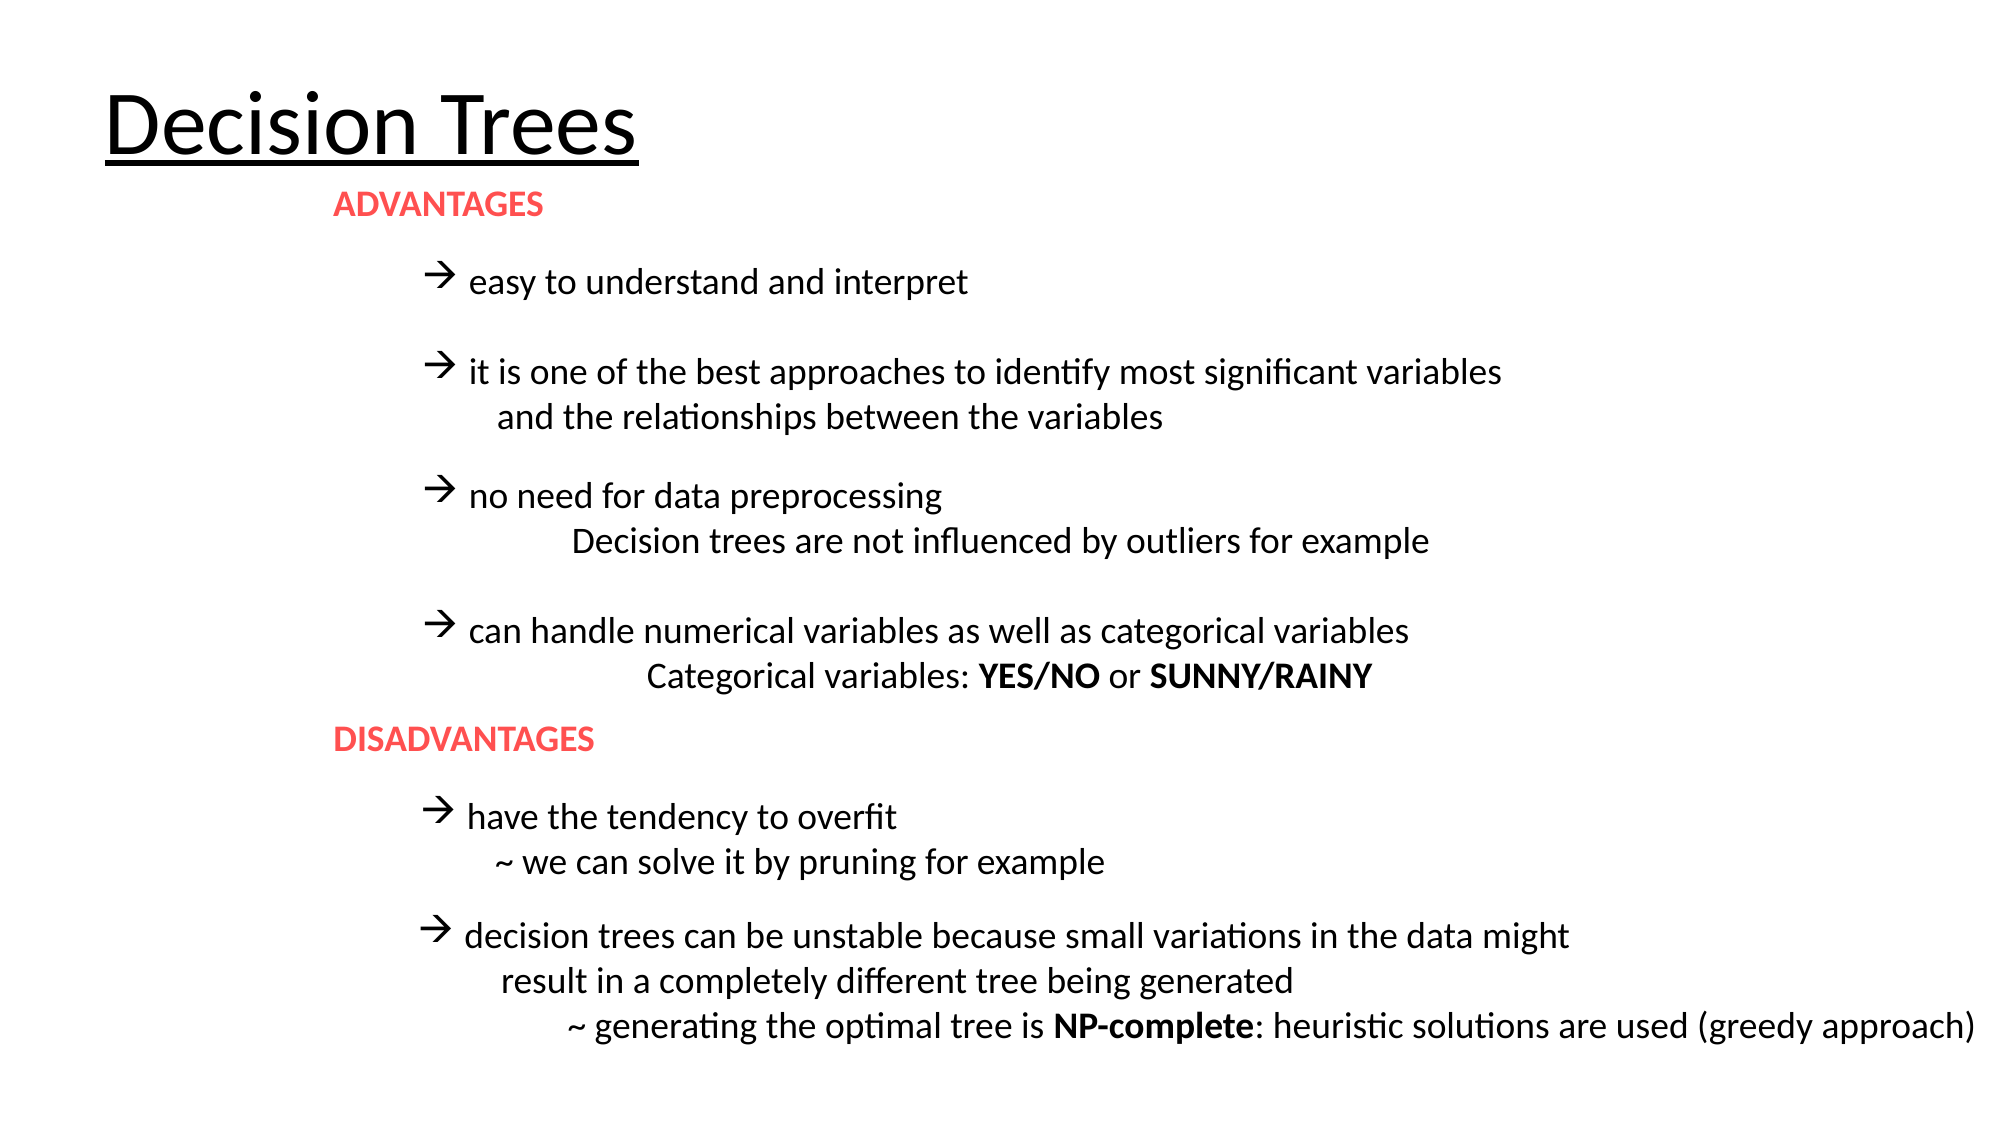

# Decision Trees
ADVANTAGES
easy to understand and interpret

it is one of the best approaches to identify most significant variables
and the relationships between the variables
no need for data preprocessing
	Decision trees are not influenced by outliers for example

can handle numerical variables as well as categorical variables
	Categorical variables: YES/NO or SUNNY/RAINY
DISADVANTAGES
have the tendency to overfit
~ we can solve it by pruning for example
decision trees can be unstable because small variations in the data might
 result in a completely different tree being generated
	~ generating the optimal tree is NP-complete: heuristic solutions are used (greedy approach)